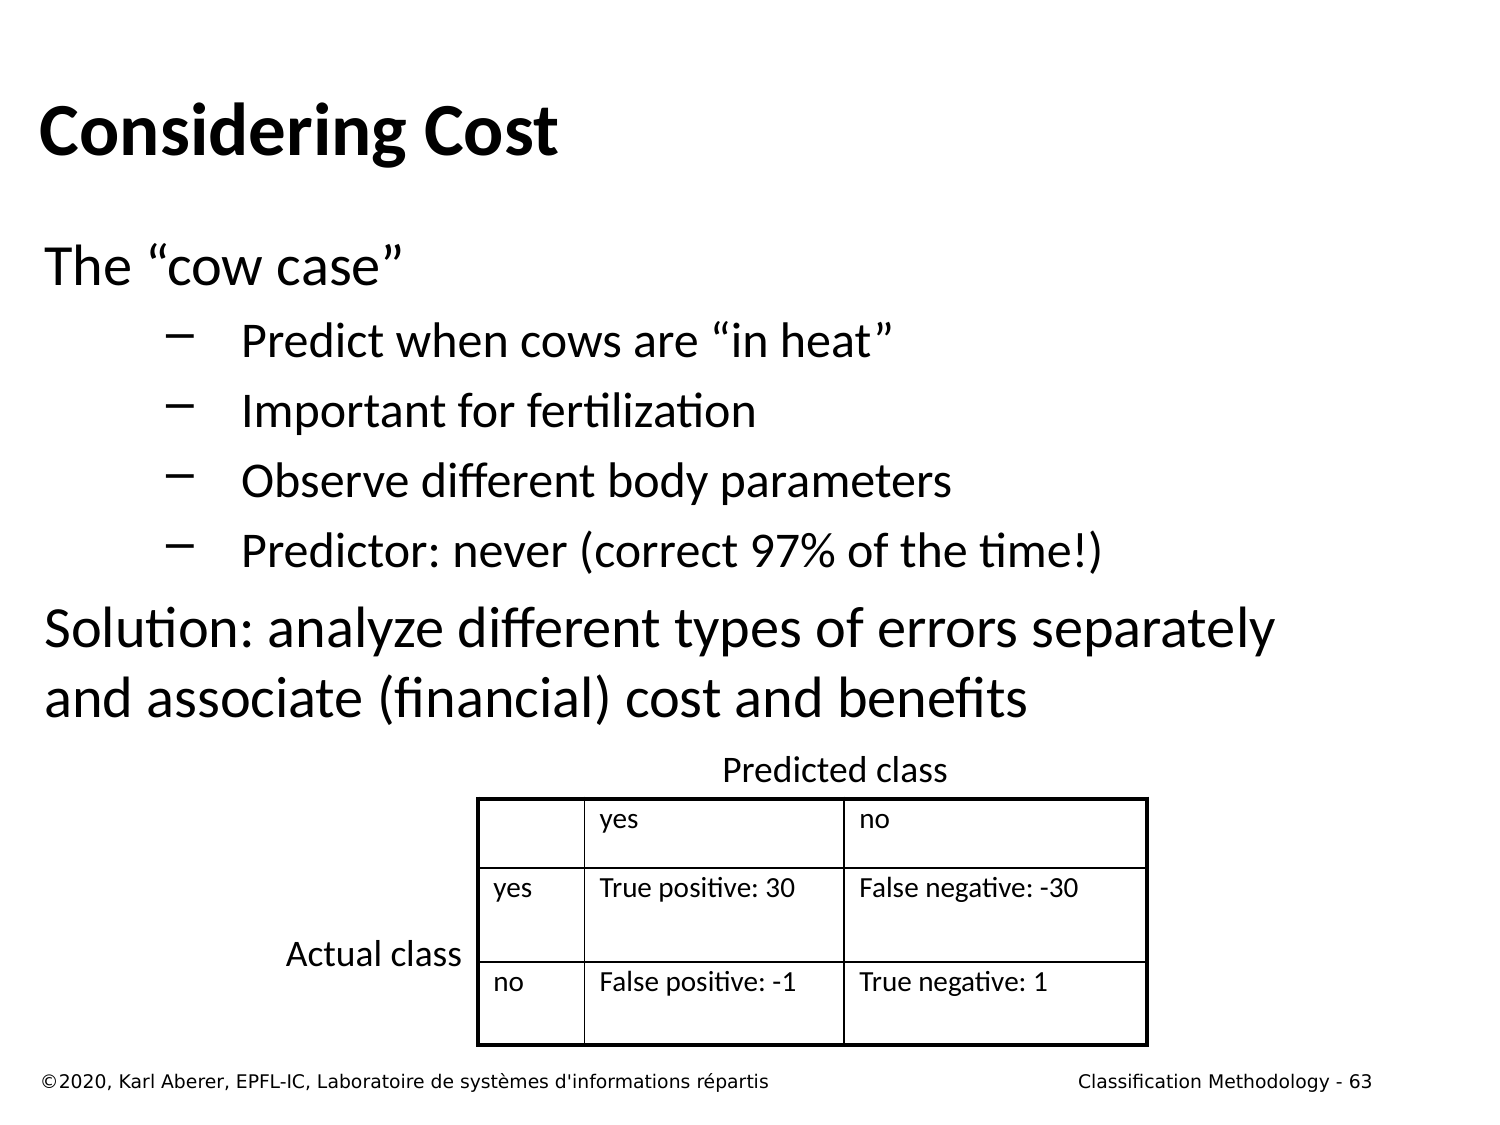

# Considering Cost
The “cow case”
Predict when cows are “in heat”
Important for fertilization
Observe different body parameters
Predictor: never (correct 97% of the time!)
Solution: analyze different types of errors separately and associate (financial) cost and benefits

Predicted class
|  | yes | no |
| --- | --- | --- |
| yes | True positive: 30 | False negative: -30 |
| no | False positive: -1 | True negative: 1 |
Actual class
©2020, Karl Aberer, EPFL-IC, Laboratoire de systèmes d'informations répartis